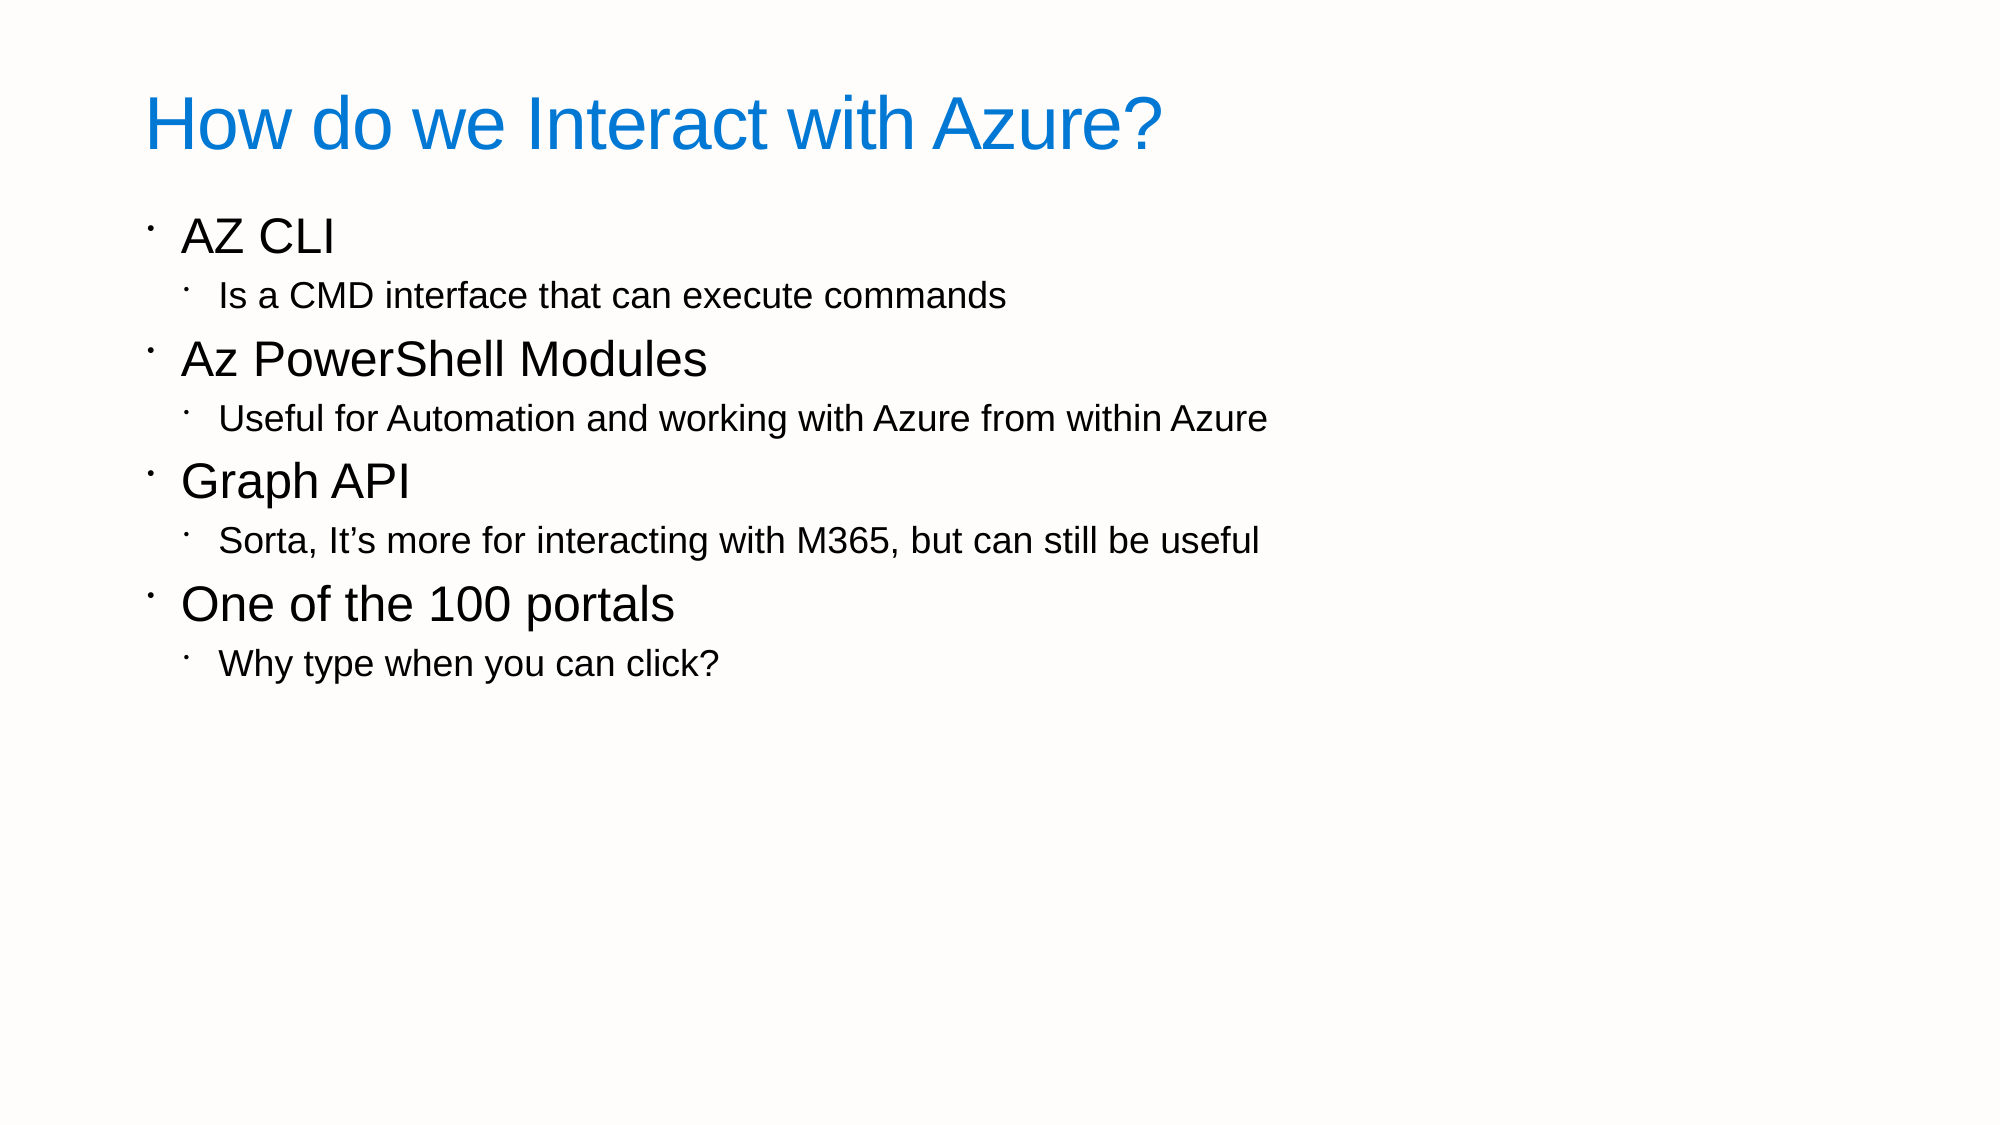

# How do we Interact with Azure?
AZ CLI
Is a CMD interface that can execute commands
Az PowerShell Modules
Useful for Automation and working with Azure from within Azure
Graph API
Sorta, It’s more for interacting with M365, but can still be useful
One of the 100 portals
Why type when you can click?